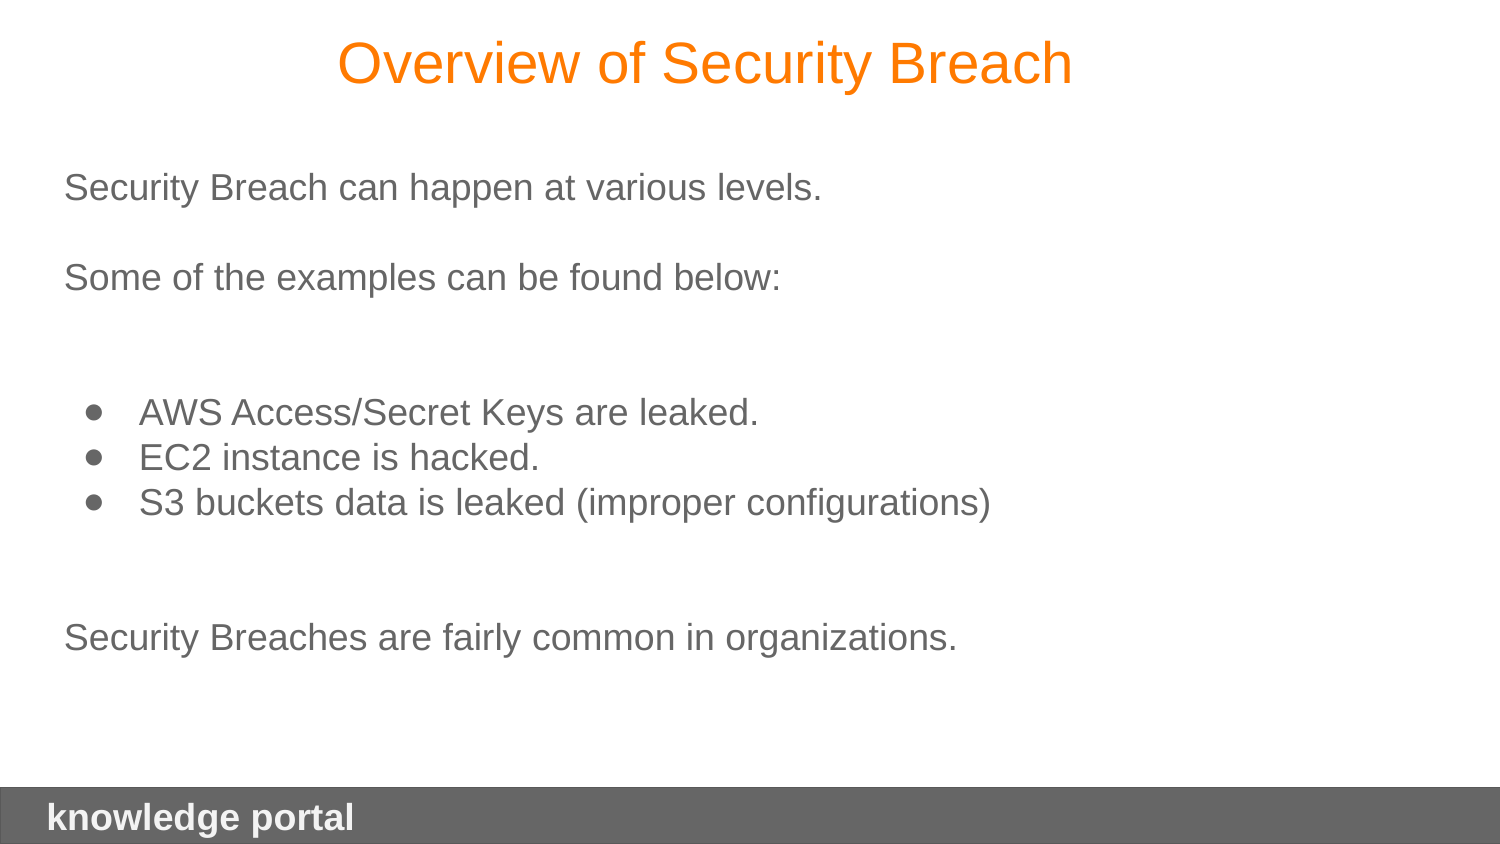

Overview of Security Breach

Security Breach can happen at various levels.

Some of the examples can be found below:

AWS Access/Secret Keys are leaked.
EC2 instance is hacked.
S3 buckets data is leaked (improper configurations)

Security Breaches are fairly common in organizations.

   knowledge portal